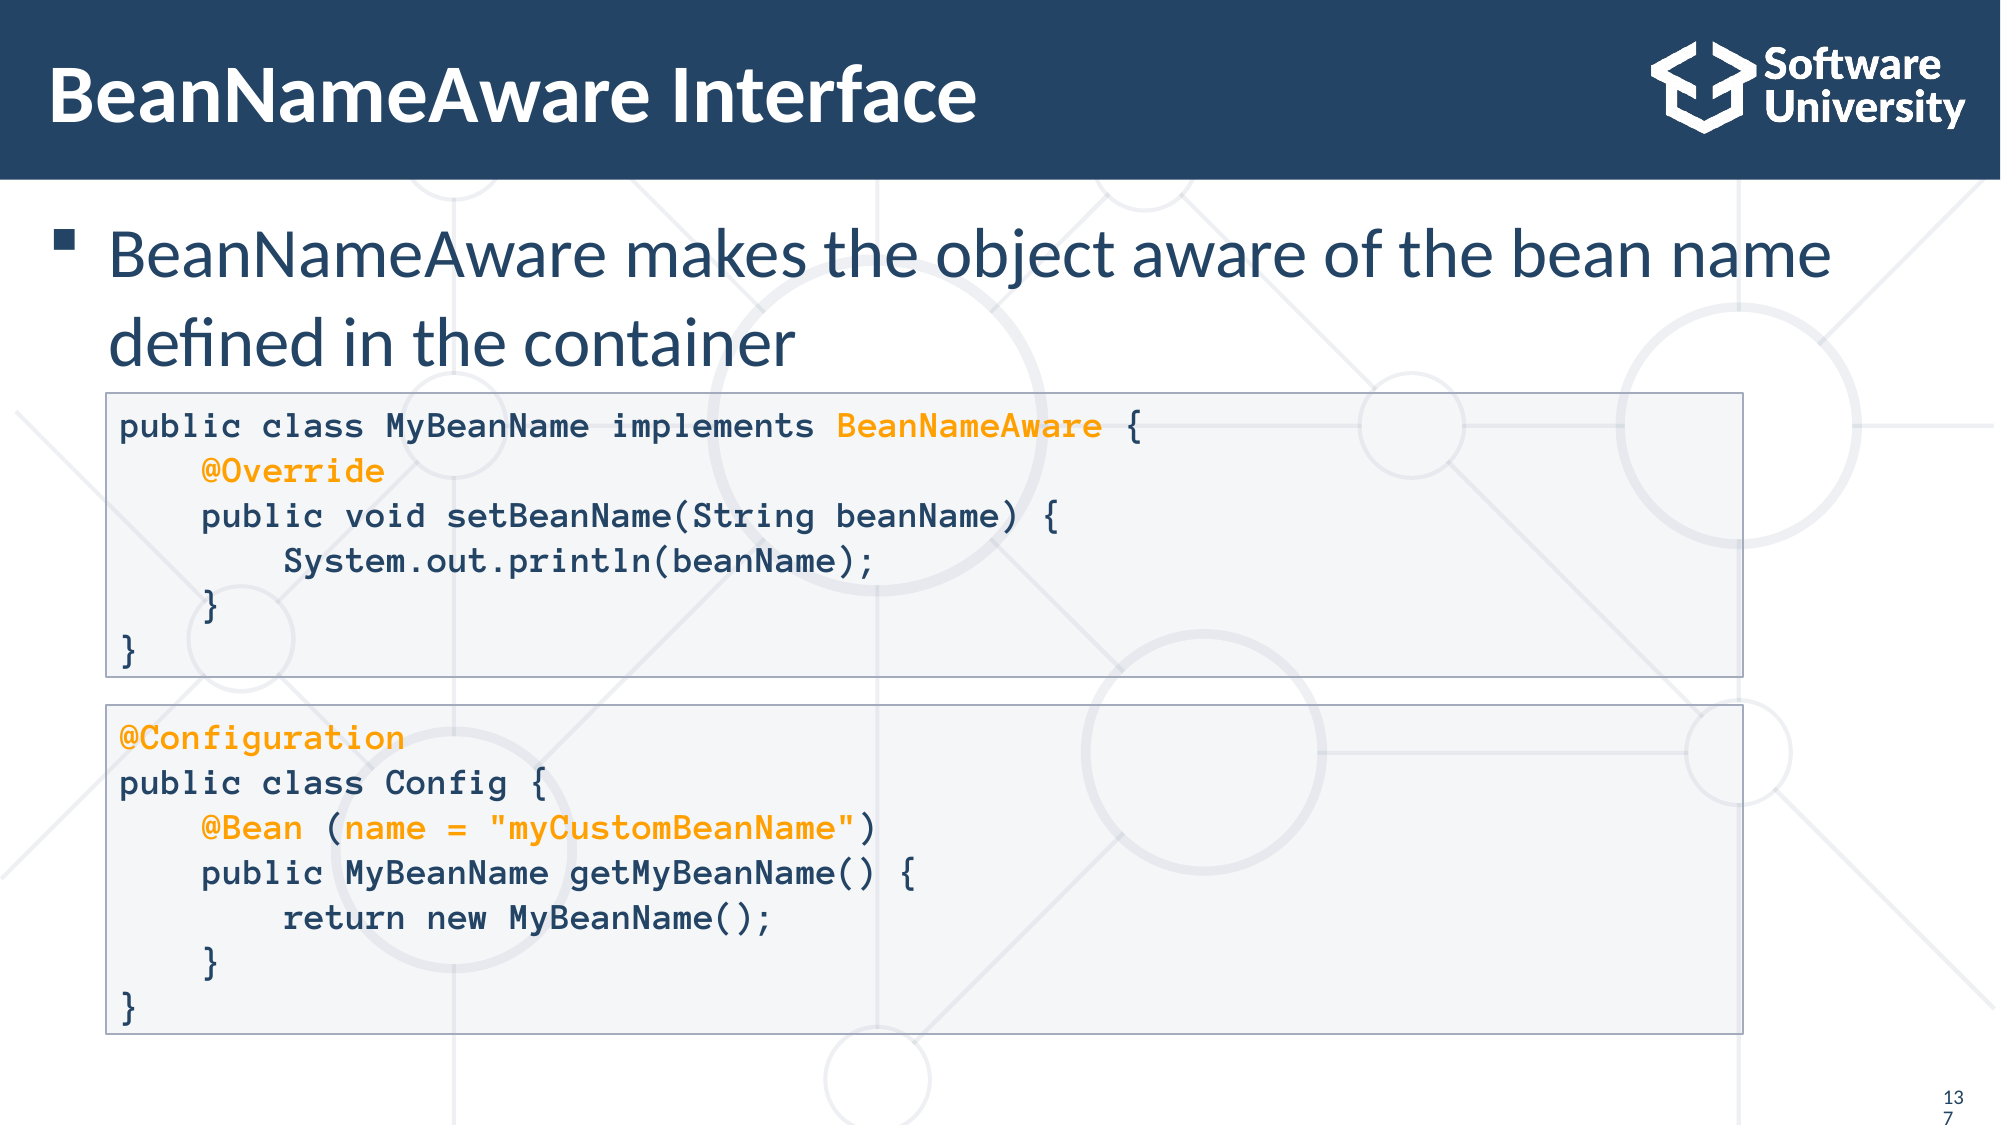

# BeanNameAware Interface
BeanNameAware makes the object aware of the bean name defined in the container
public class MyBeanName implements BeanNameAware {
    @Override
    public void setBeanName(String beanName) {
        System.out.println(beanName);
    }
}
@Configuration
public class Config {
    @Bean (name = "myCustomBeanName")
    public MyBeanName getMyBeanName() {
        return new MyBeanName();
    }
}
137